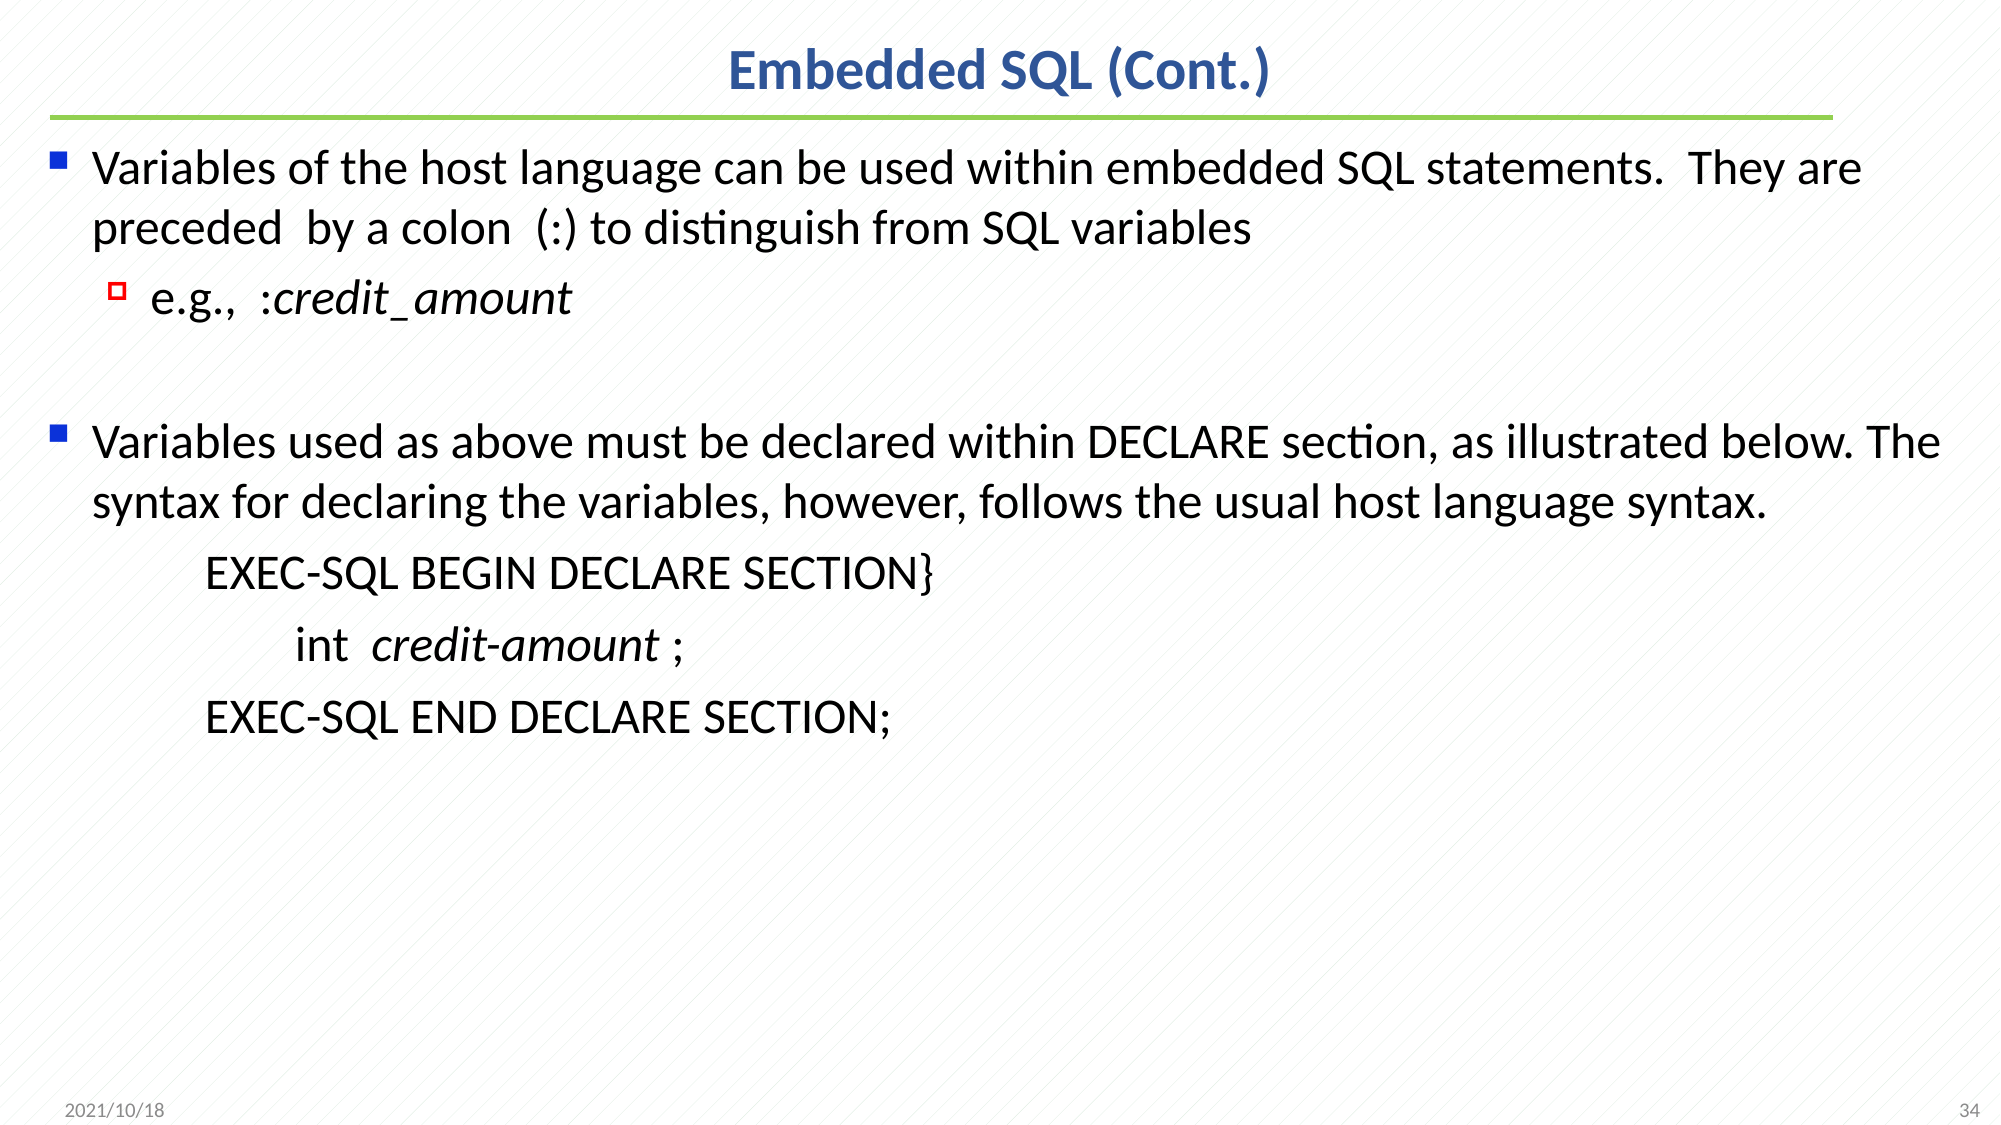

# Embedded SQL (Cont.)
Variables of the host language can be used within embedded SQL statements.  They are preceded  by a colon  (:) to distinguish from SQL variables
e.g.,  :credit_amount

Variables used as above must be declared within DECLARE section, as illustrated below. The syntax for declaring the variables, however, follows the usual host language syntax.
              EXEC-SQL BEGIN DECLARE SECTION}
                      int  credit-amount ;
              EXEC-SQL END DECLARE SECTION;

34
2021/10/18